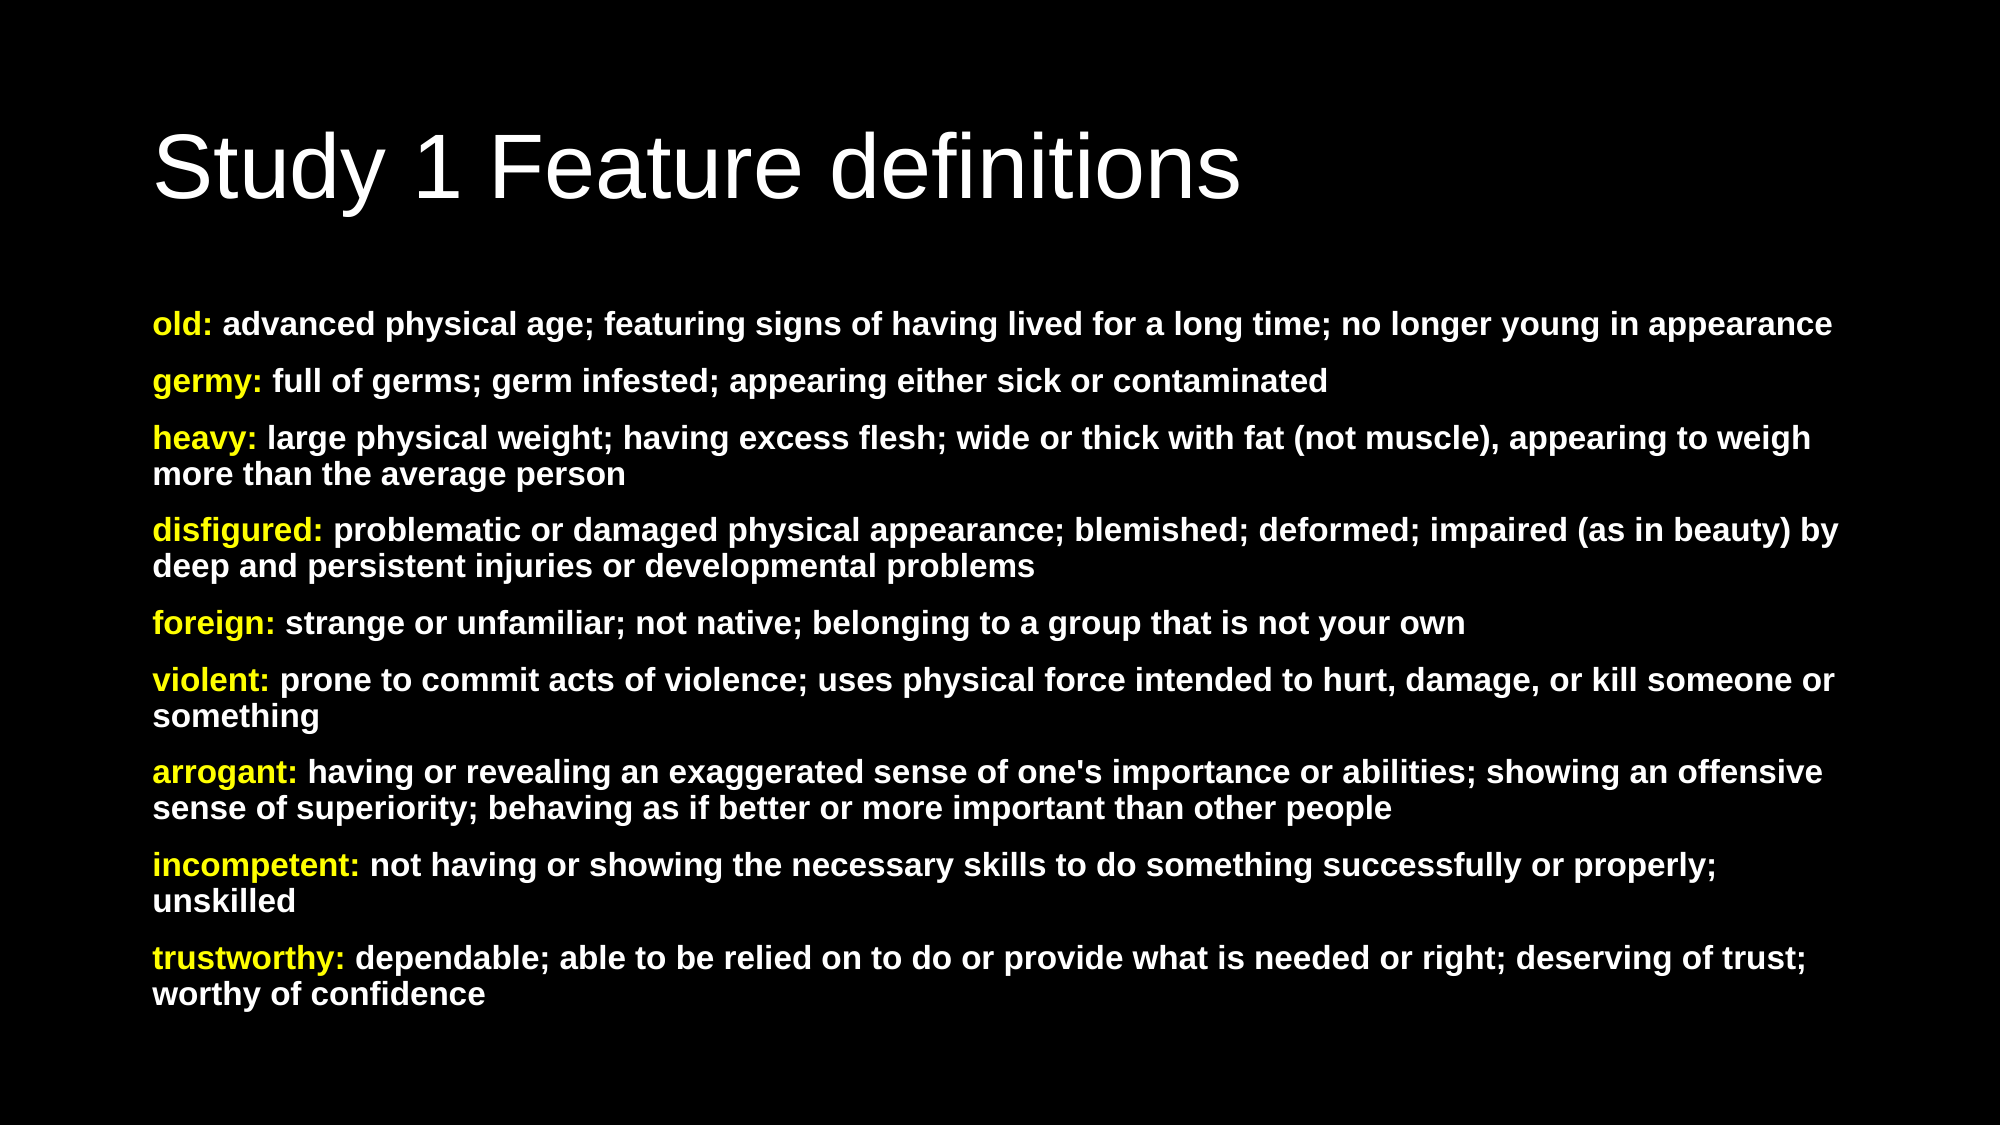

# Study 1 Feature definitions
old: advanced physical age; featuring signs of having lived for a long time; no longer young in appearance
germy: full of germs; germ infested; appearing either sick or contaminated
heavy: large physical weight; having excess flesh; wide or thick with fat (not muscle), appearing to weigh more than the average person
disfigured: problematic or damaged physical appearance; blemished; deformed; impaired (as in beauty) by deep and persistent injuries or developmental problems
foreign: strange or unfamiliar; not native; belonging to a group that is not your own
violent: prone to commit acts of violence; uses physical force intended to hurt, damage, or kill someone or something
arrogant: having or revealing an exaggerated sense of one's importance or abilities; showing an offensive sense of superiority; behaving as if better or more important than other people
incompetent: not having or showing the necessary skills to do something successfully or properly; unskilled
trustworthy: dependable; able to be relied on to do or provide what is needed or right; deserving of trust; worthy of confidence